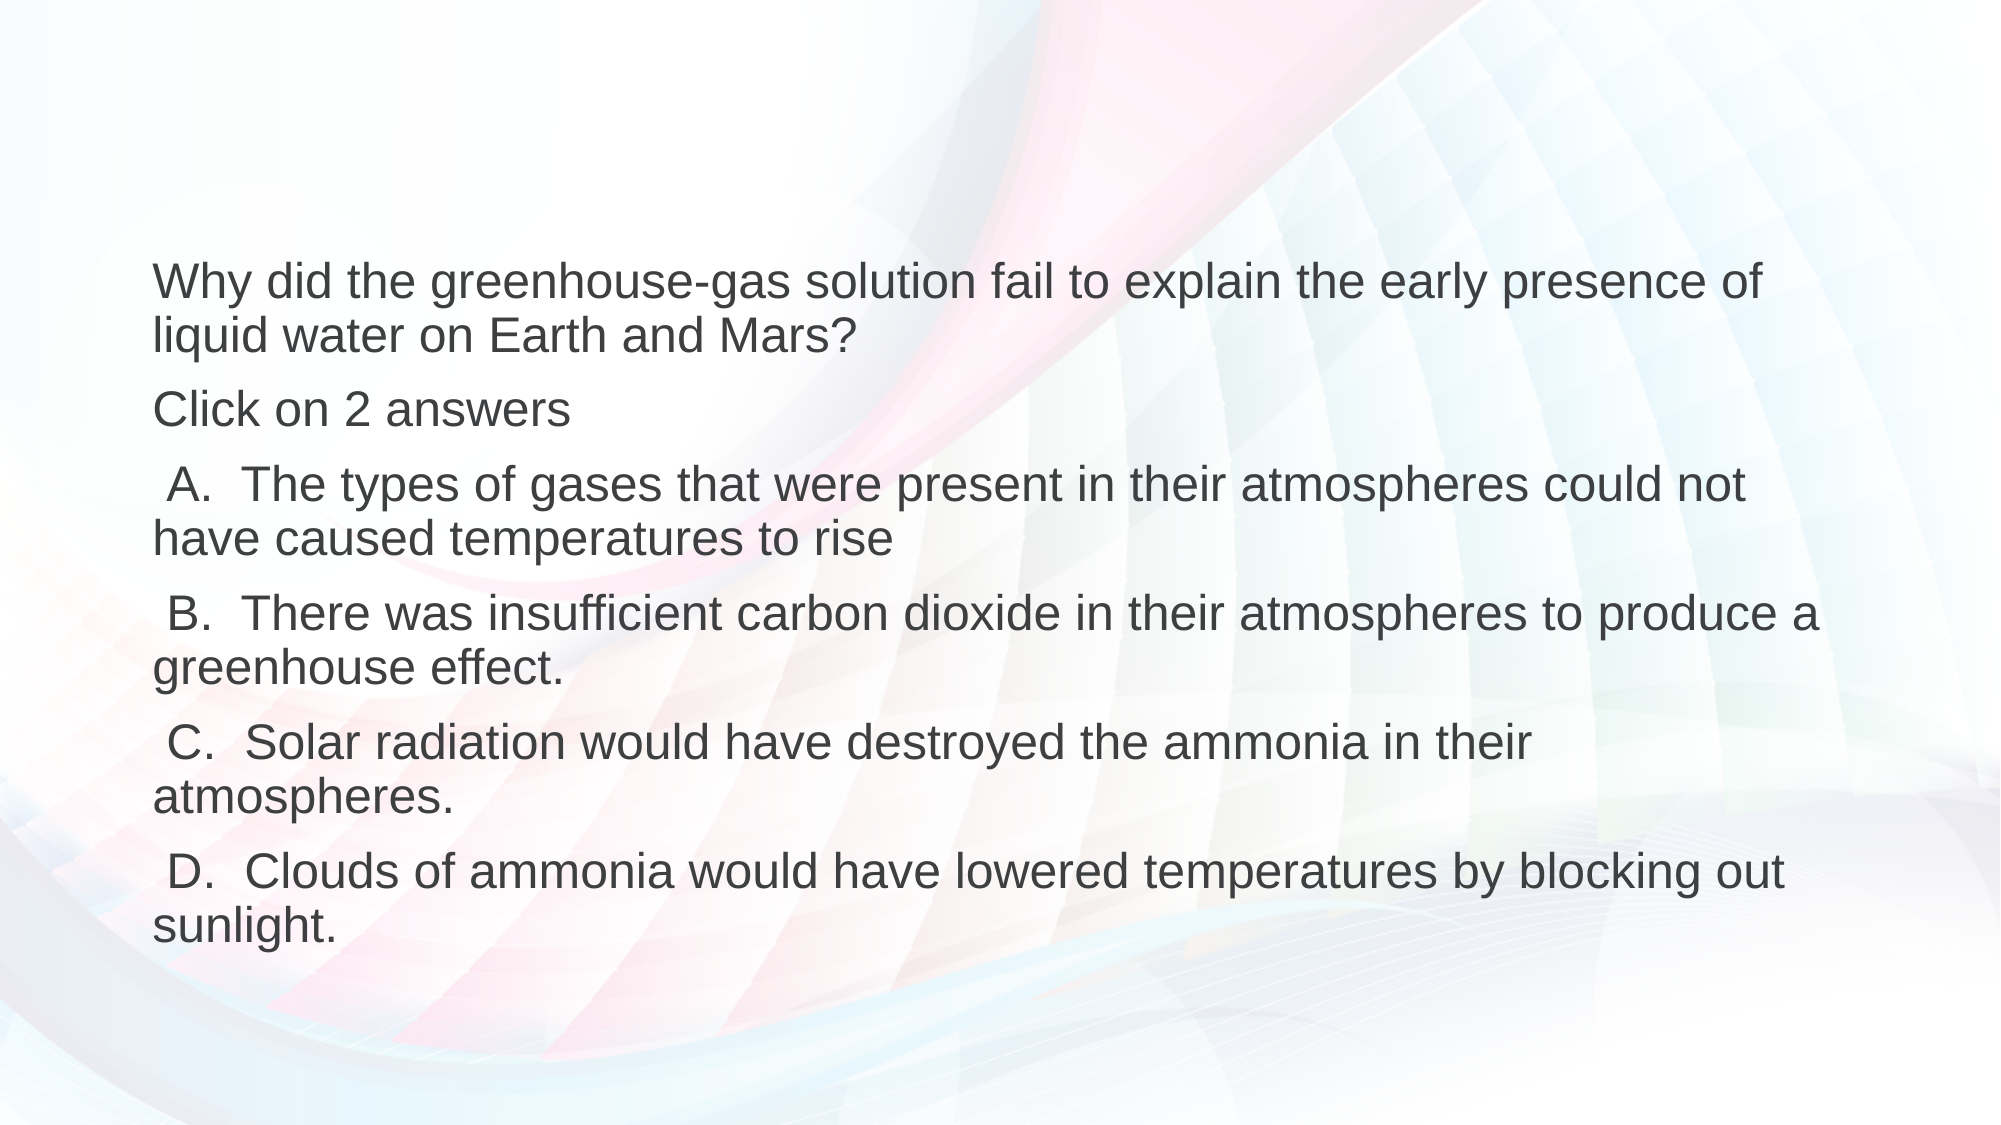

#
Why did the greenhouse-gas solution fail to explain the early presence of liquid water on Earth and Mars?
Click on 2 answers
 A.  The types of gases that were present in their atmospheres could not have caused temperatures to rise
 B.  There was insufficient carbon dioxide in their atmospheres to produce a greenhouse effect.
 C.  Solar radiation would have destroyed the ammonia in their atmospheres.
 D.  Clouds of ammonia would have lowered temperatures by blocking out sunlight.